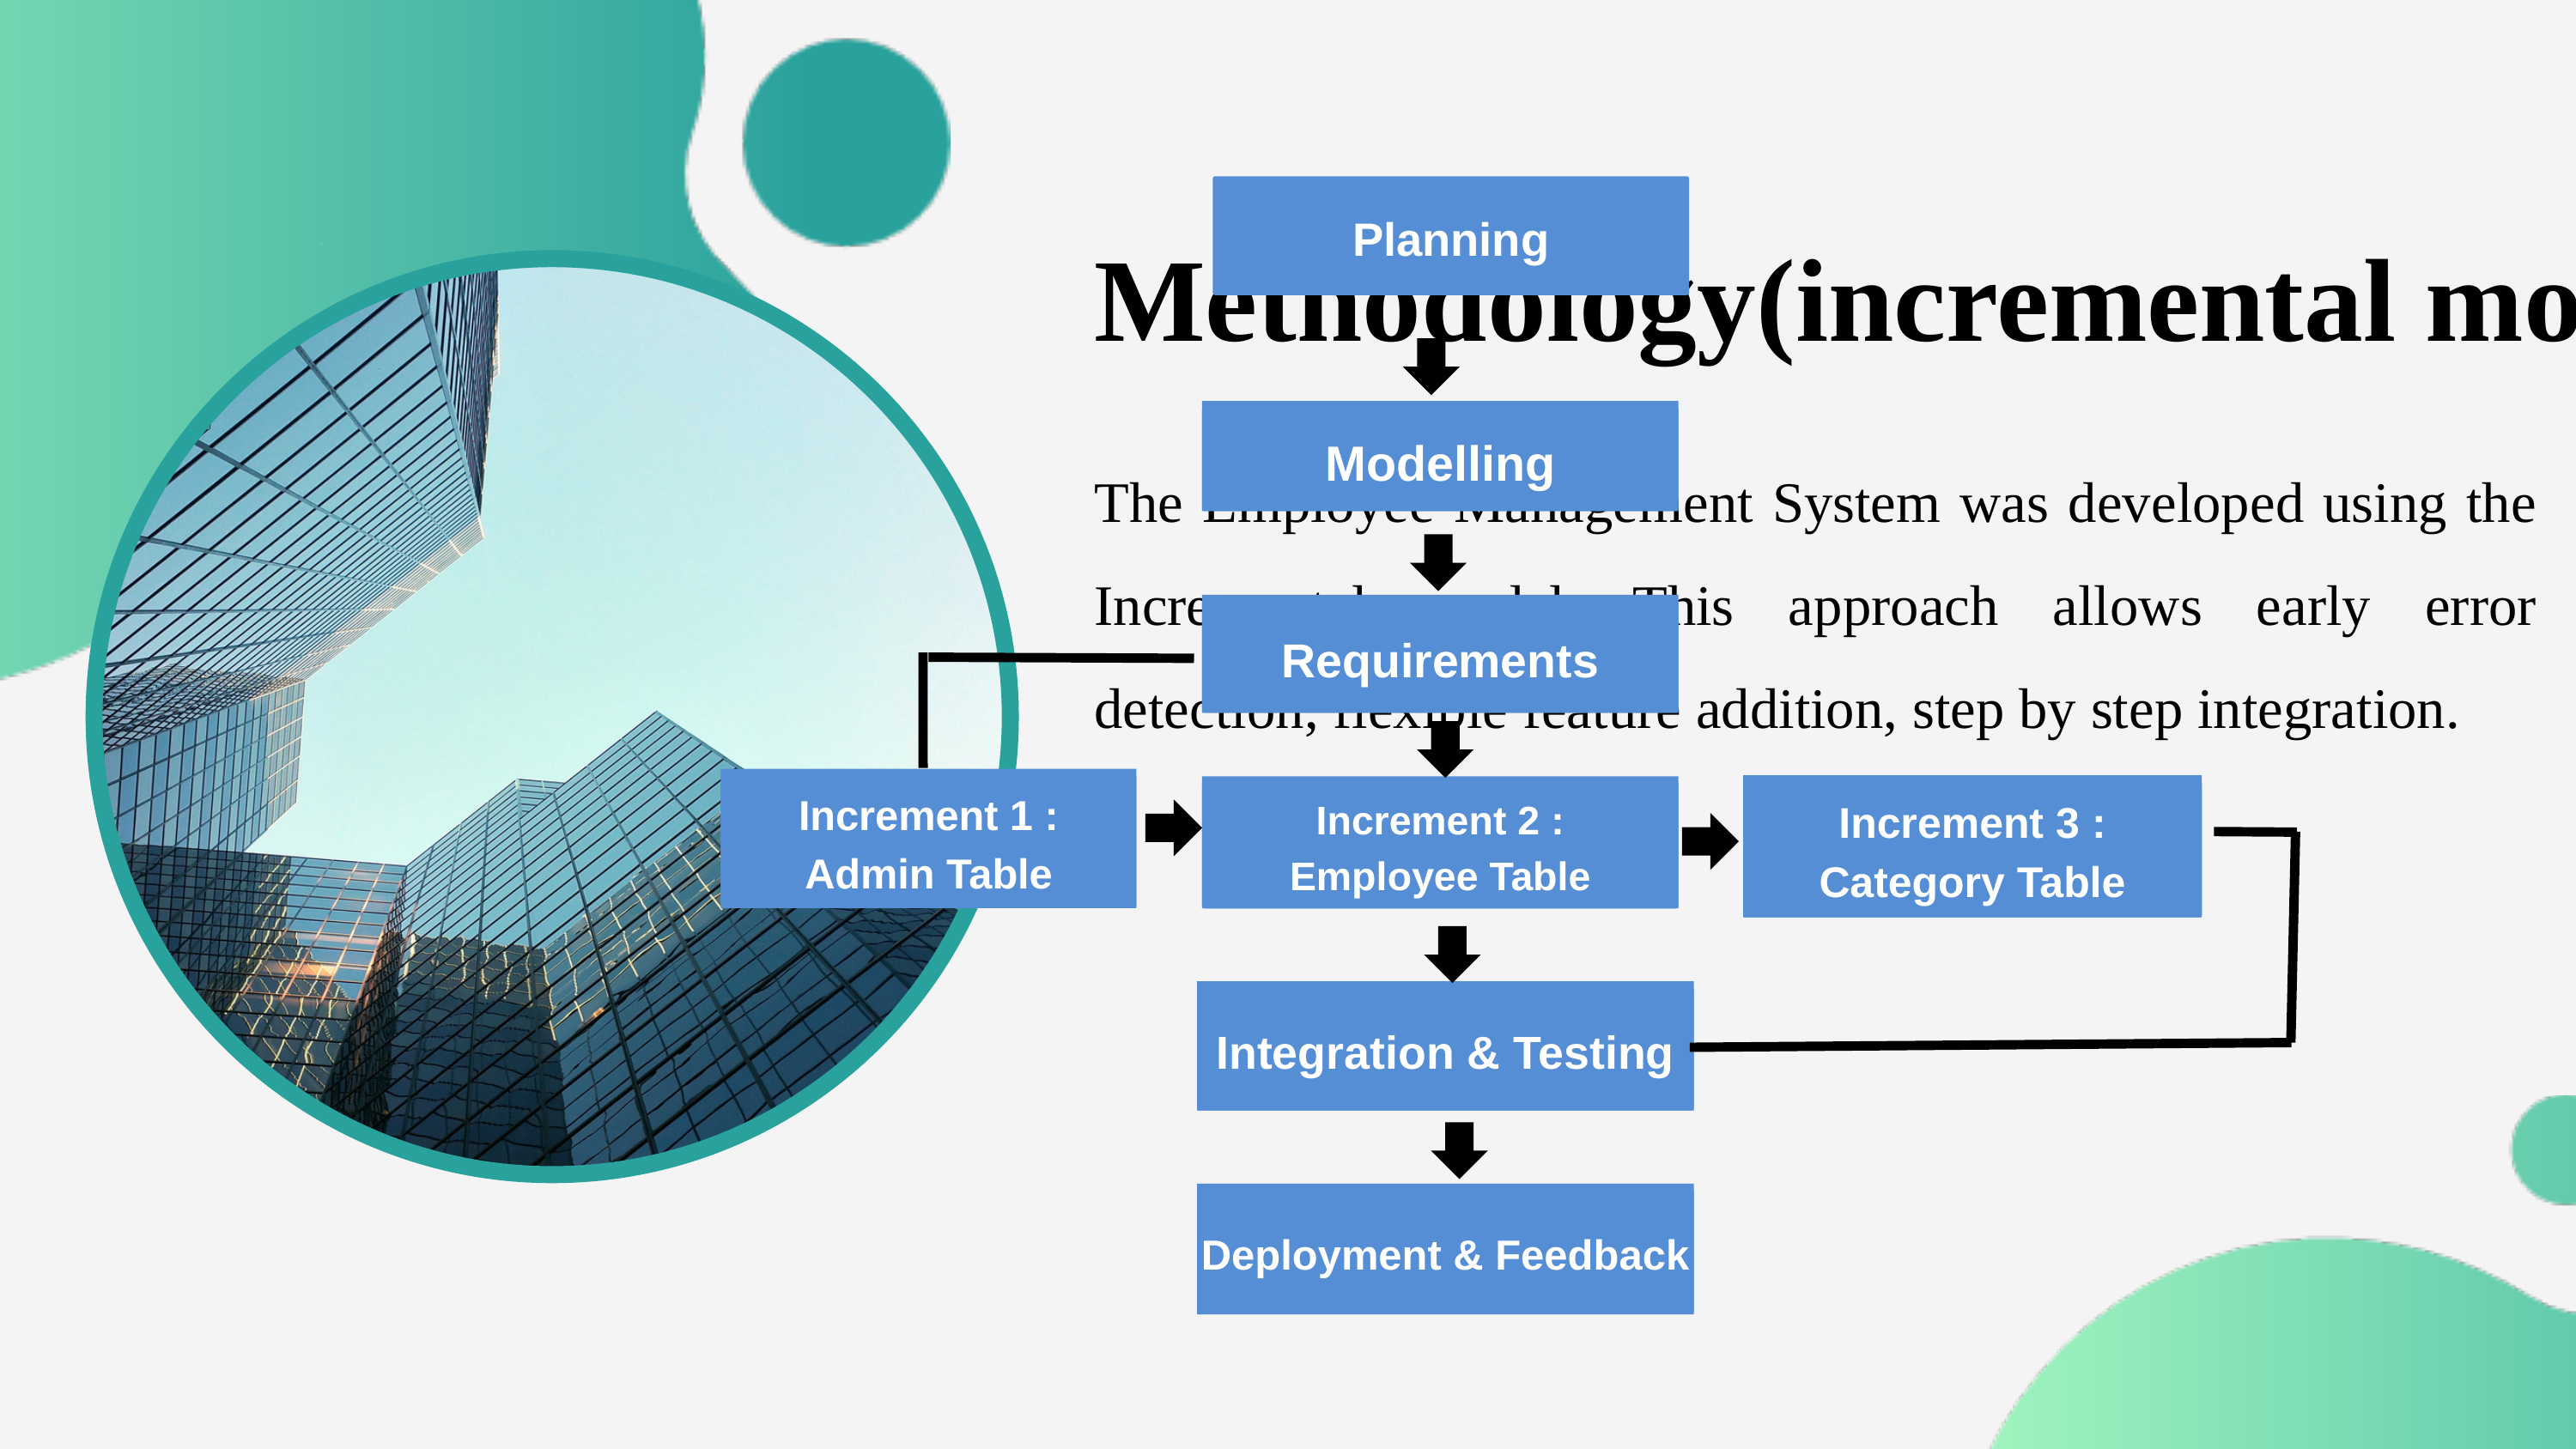

Planning
Methodology(incremental model)

Modelling
The Employee Management System was developed using the Incremental model. This approach allows early error detection, flexible feature addition, step by step integration.

Requirements

Increment 1 :
Admin Table

Increment 2 :
Employee Table

Increment 3 :
Category Table

Integration & Testing

Deployment & Feedback